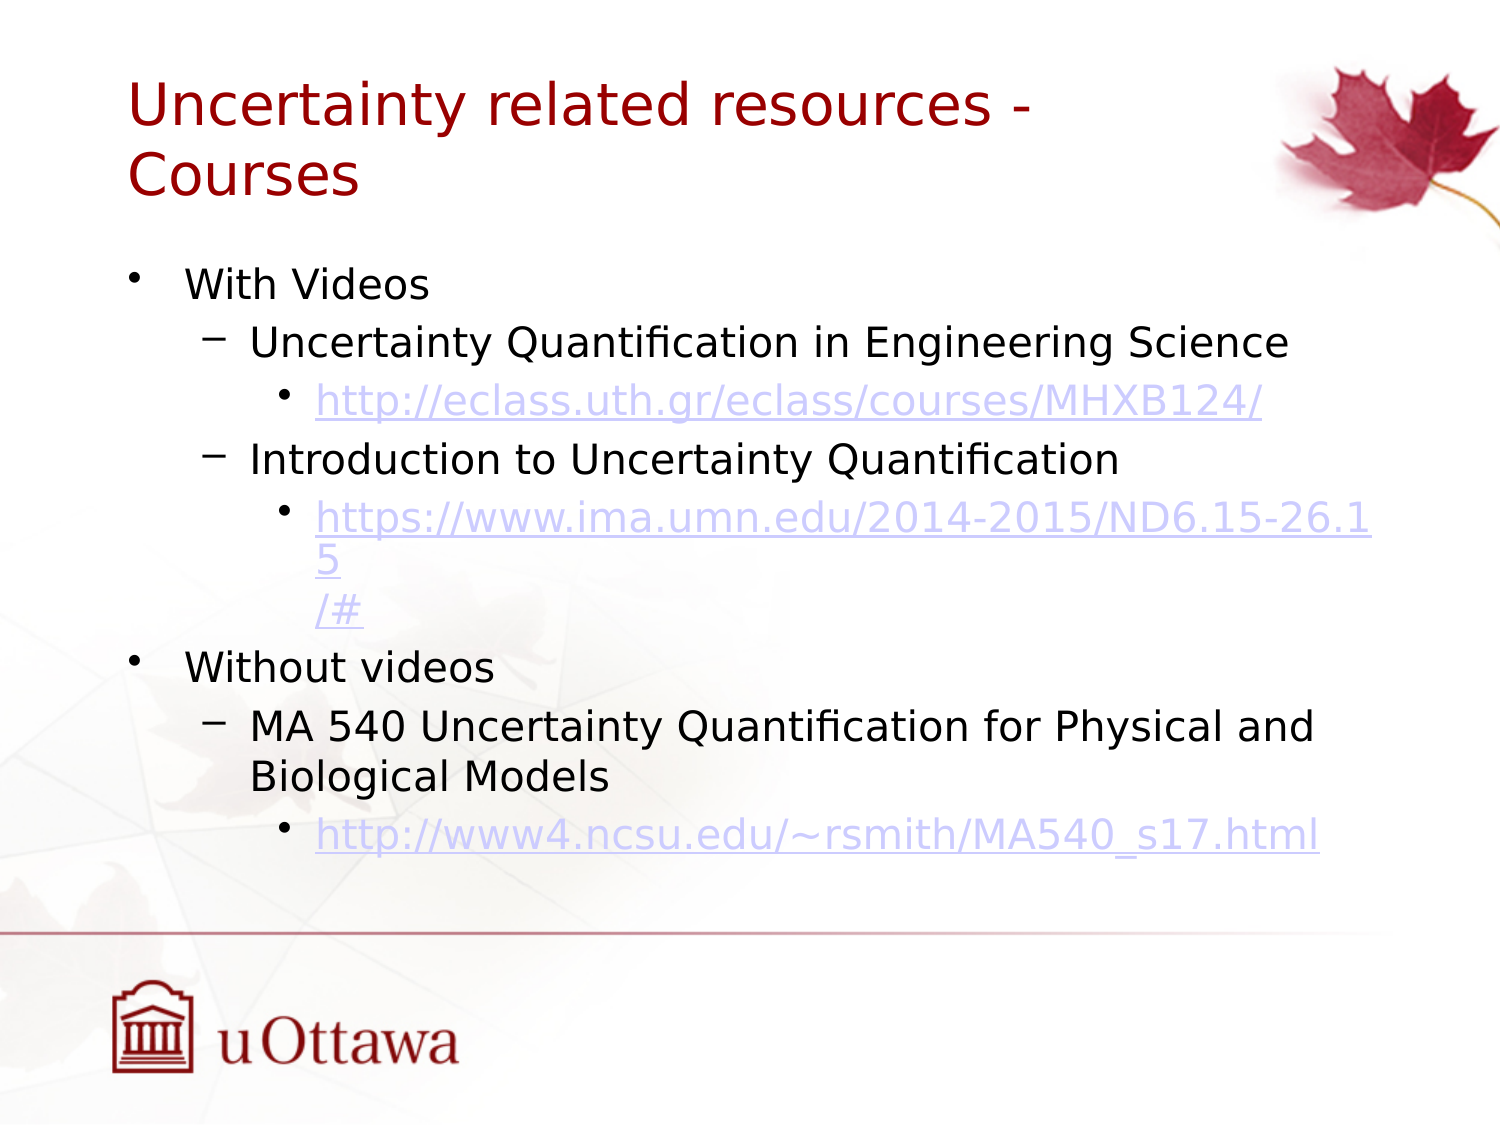

# Uncertainty related resources - Courses
With Videos
Uncertainty Quantification in Engineering Science
http://eclass.uth.gr/eclass/courses/MHXB124/
Introduction to Uncertainty Quantification
https://www.ima.umn.edu/2014-2015/ND6.15-26.15/#
Without videos
MA 540 Uncertainty Quantification for Physical and Biological Models
http://www4.ncsu.edu/~rsmith/MA540_s17.html